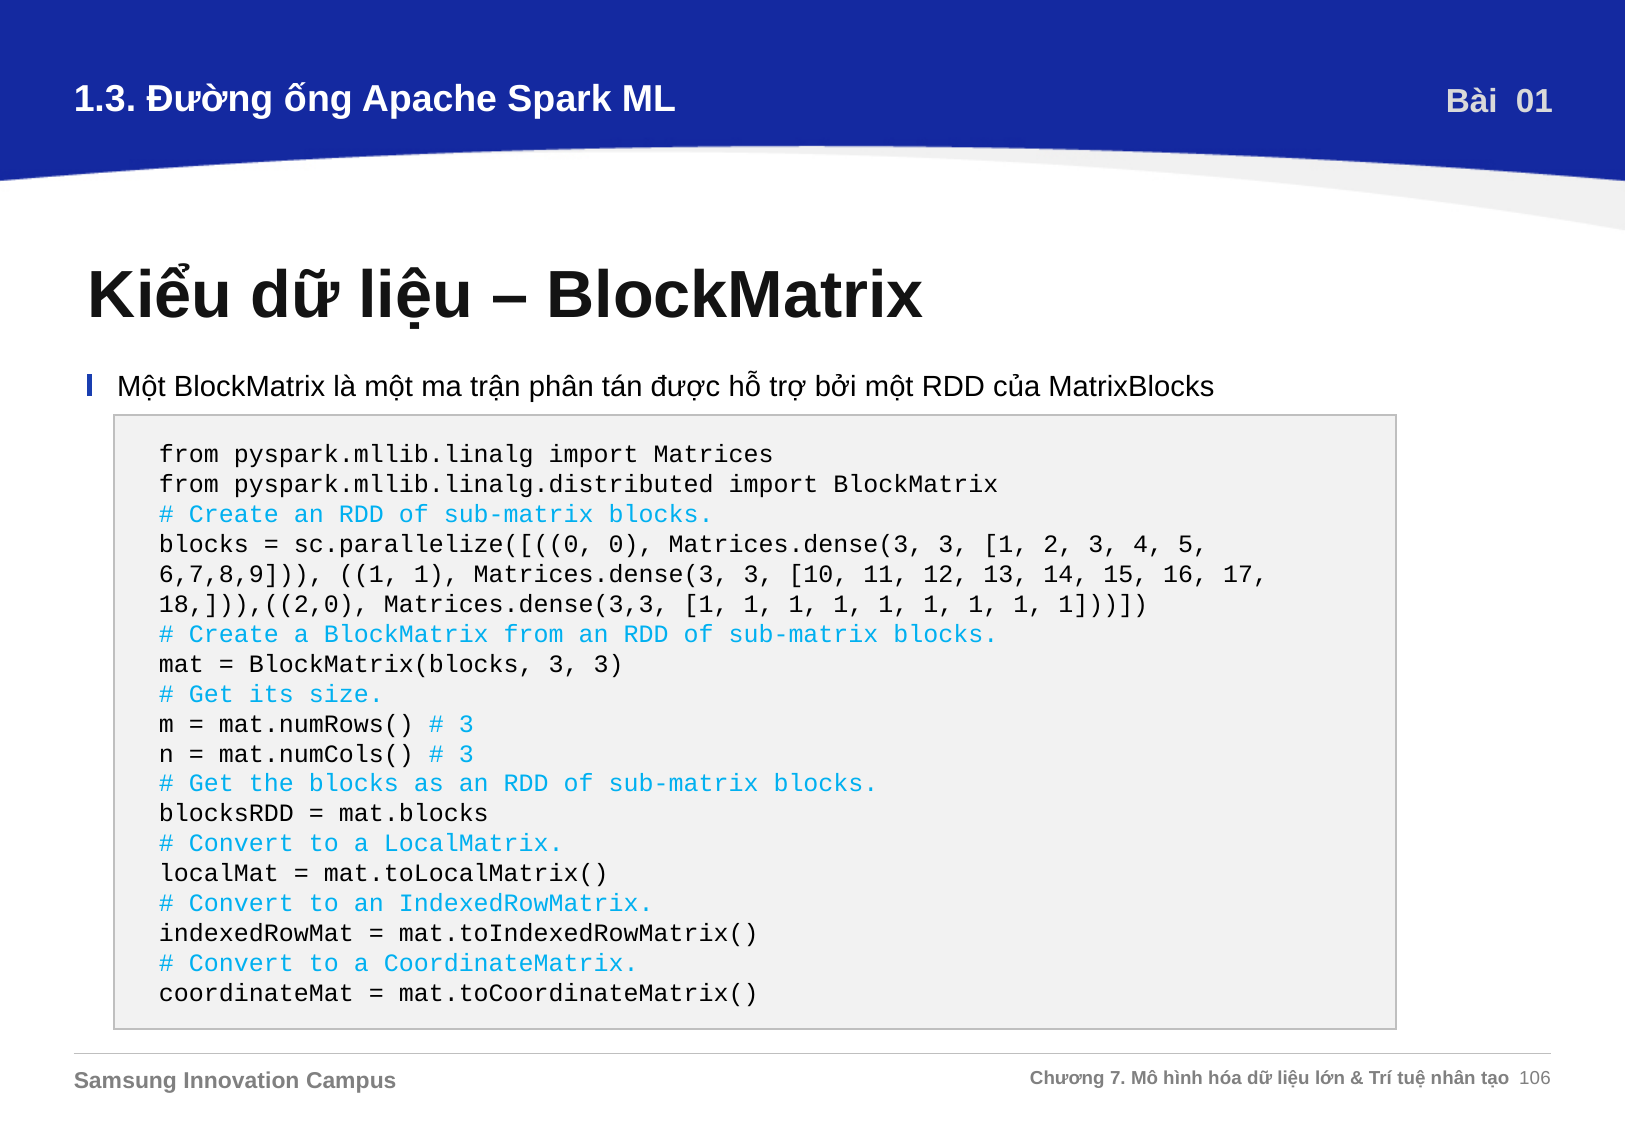

1.3. Đường ống Apache Spark ML
Bài  01
Kiểu dữ liệu – BlockMatrix
Một BlockMatrix là một ma trận phân tán được hỗ trợ bởi một RDD của MatrixBlocks
from pyspark.mllib.linalg import Matrices
from pyspark.mllib.linalg.distributed import BlockMatrix
# Create an RDD of sub-matrix blocks.
blocks = sc.parallelize([((0, 0), Matrices.dense(3, 3, [1, 2, 3, 4, 5, 6,7,8,9])), ((1, 1), Matrices.dense(3, 3, [10, 11, 12, 13, 14, 15, 16, 17, 18,])),((2,0), Matrices.dense(3,3, [1, 1, 1, 1, 1, 1, 1, 1, 1]))])
# Create a BlockMatrix from an RDD of sub-matrix blocks.
mat = BlockMatrix(blocks, 3, 3)
# Get its size.
m = mat.numRows() # 3
n = mat.numCols() # 3
# Get the blocks as an RDD of sub-matrix blocks.
blocksRDD = mat.blocks
# Convert to a LocalMatrix.
localMat = mat.toLocalMatrix()
# Convert to an IndexedRowMatrix.
indexedRowMat = mat.toIndexedRowMatrix()
# Convert to a CoordinateMatrix.
coordinateMat = mat.toCoordinateMatrix()